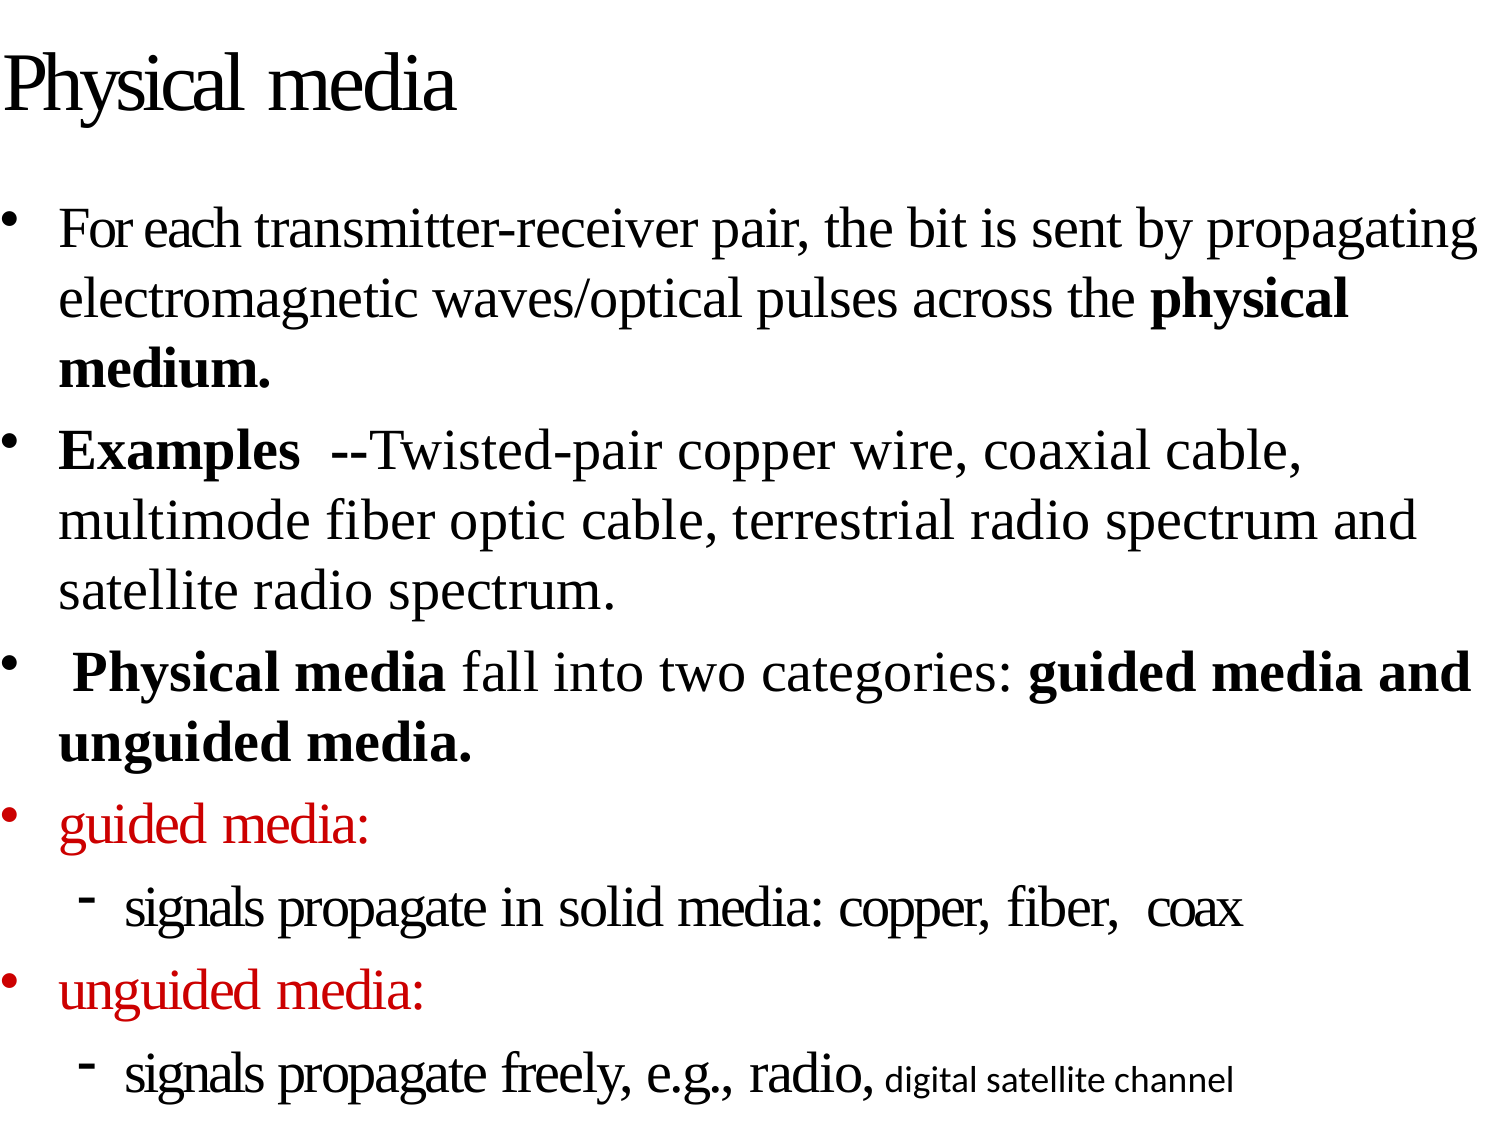

Physical media
For each transmitter-receiver pair, the bit is sent by propagating electromagnetic waves/optical pulses across the physical medium.
Examples  --Twisted-pair copper wire, coaxial cable, multimode fiber optic cable, terrestrial radio spectrum and satellite radio spectrum.
 Physical media fall into two categories: guided media and unguided media.
guided media:
signals propagate in solid media: copper, fiber,  coax
unguided media:
signals propagate freely, e.g., radio, digital satellite channel

Cost of link is very less compared to installation costs